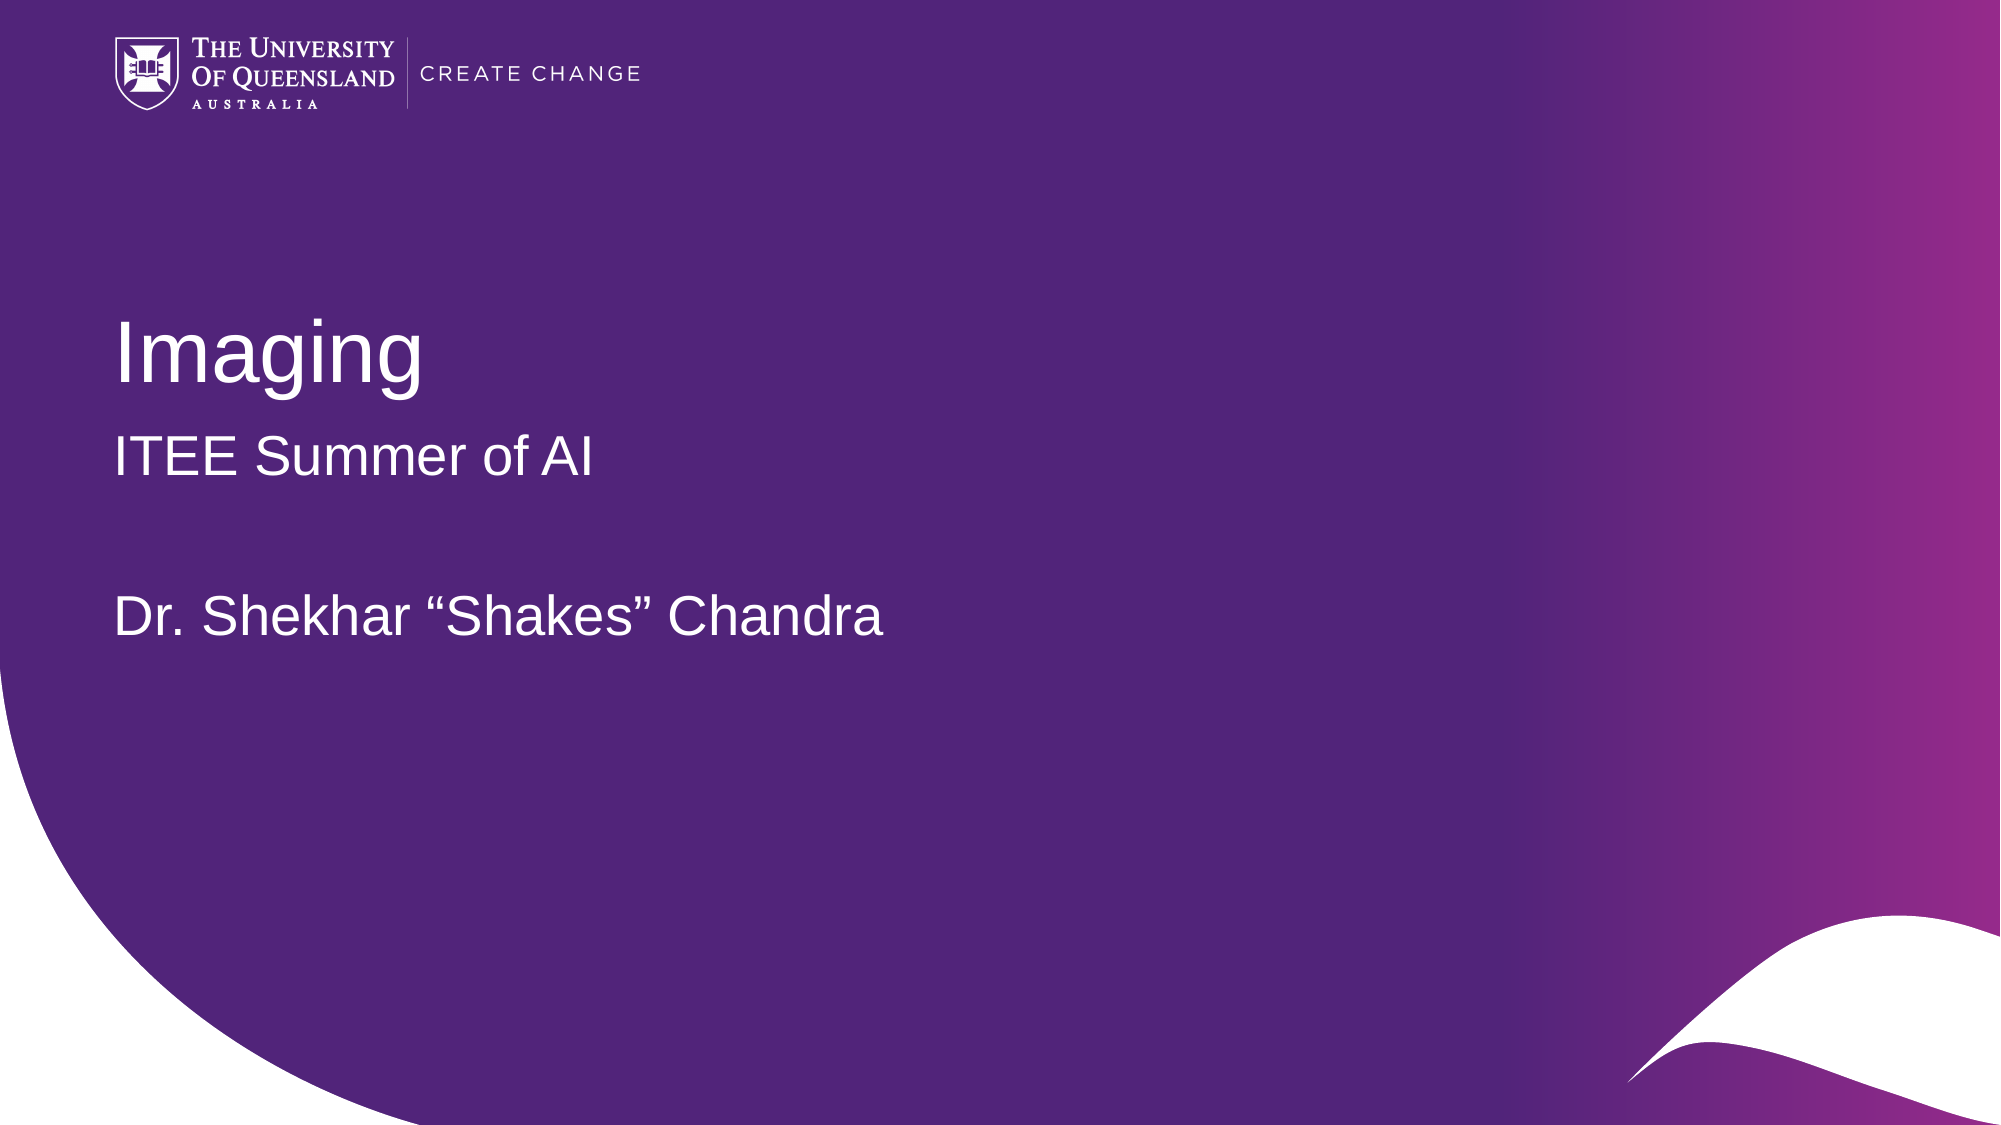

# Imaging
ITEE Summer of AI

Dr. Shekhar “Shakes” Chandra